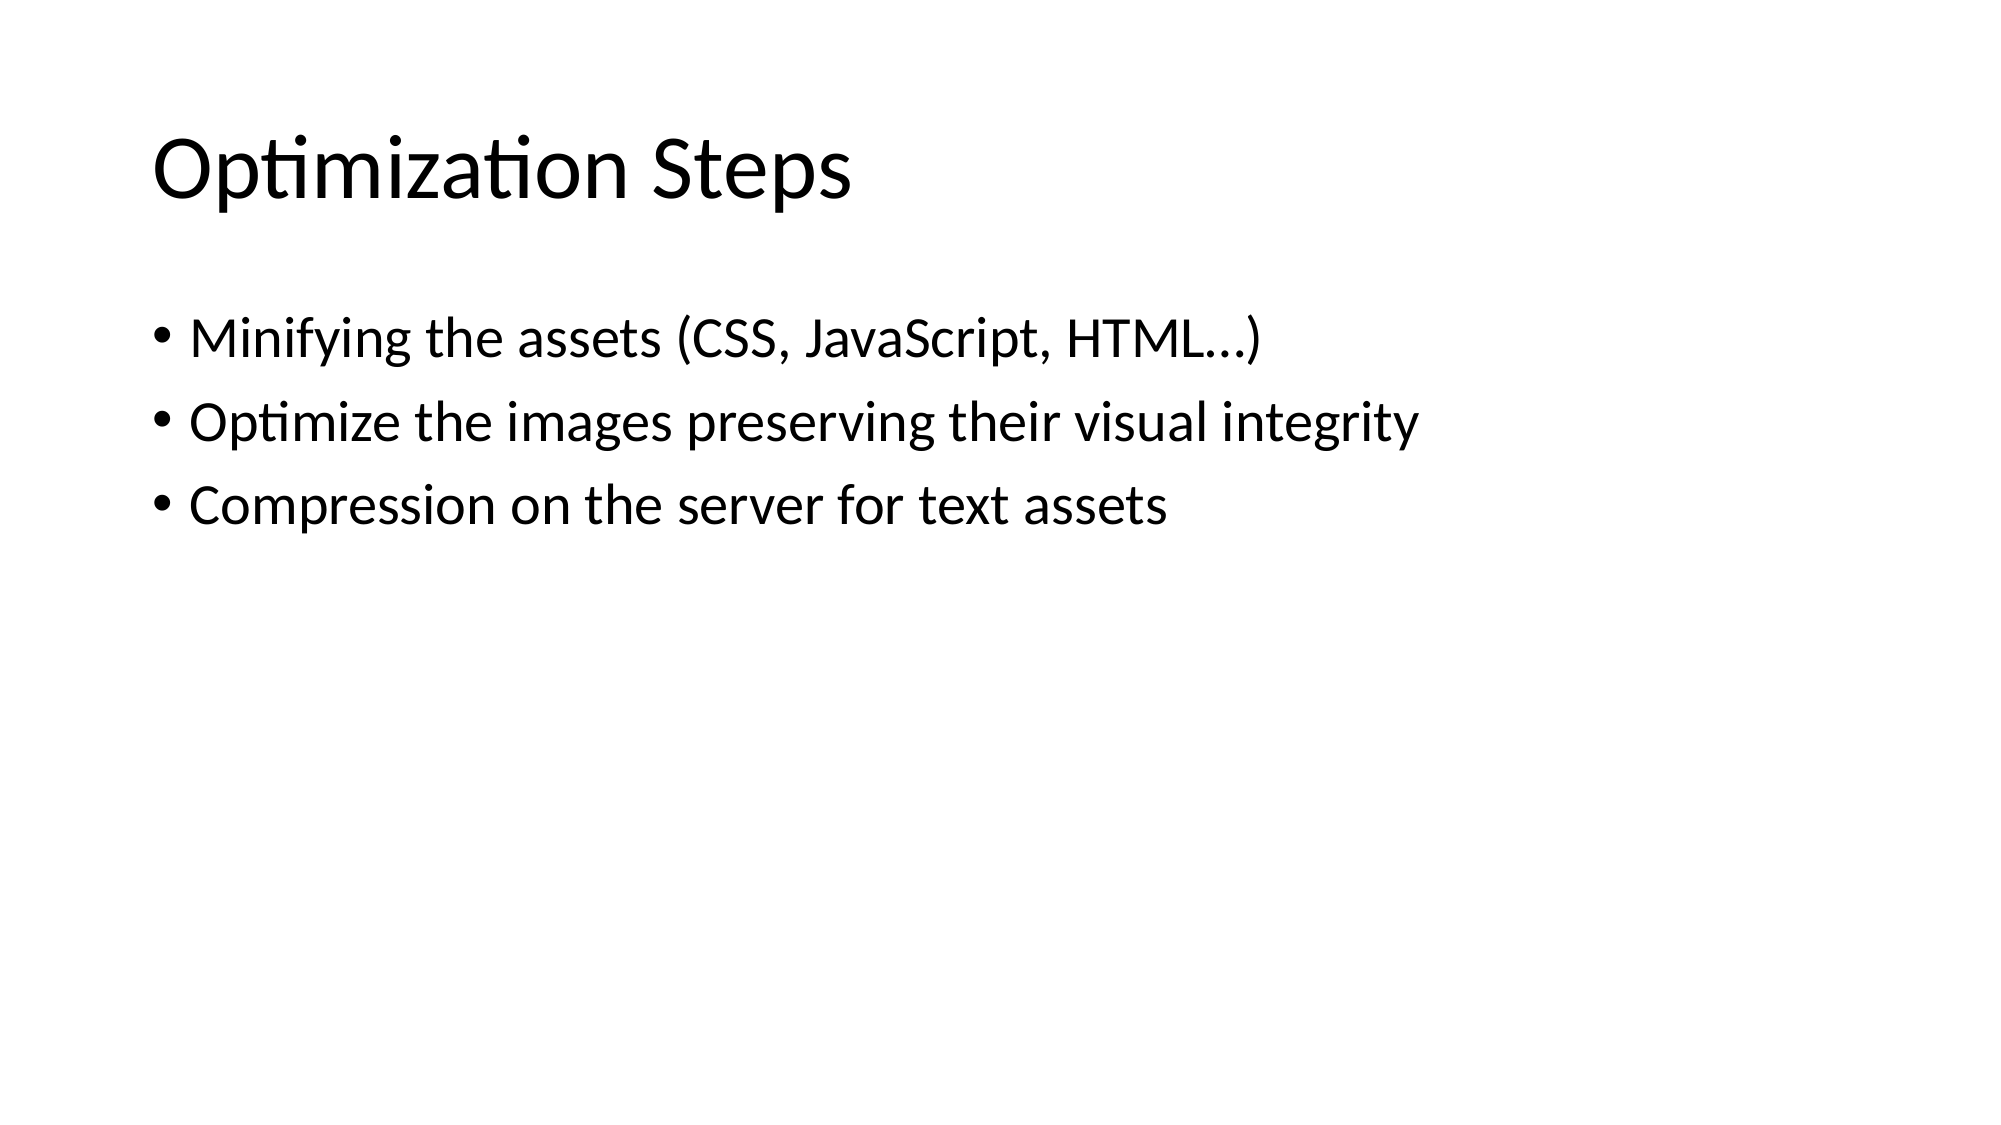

# Optimization Steps
Minifying the assets (CSS, JavaScript, HTML…)
Optimize the images preserving their visual integrity
Compression on the server for text assets